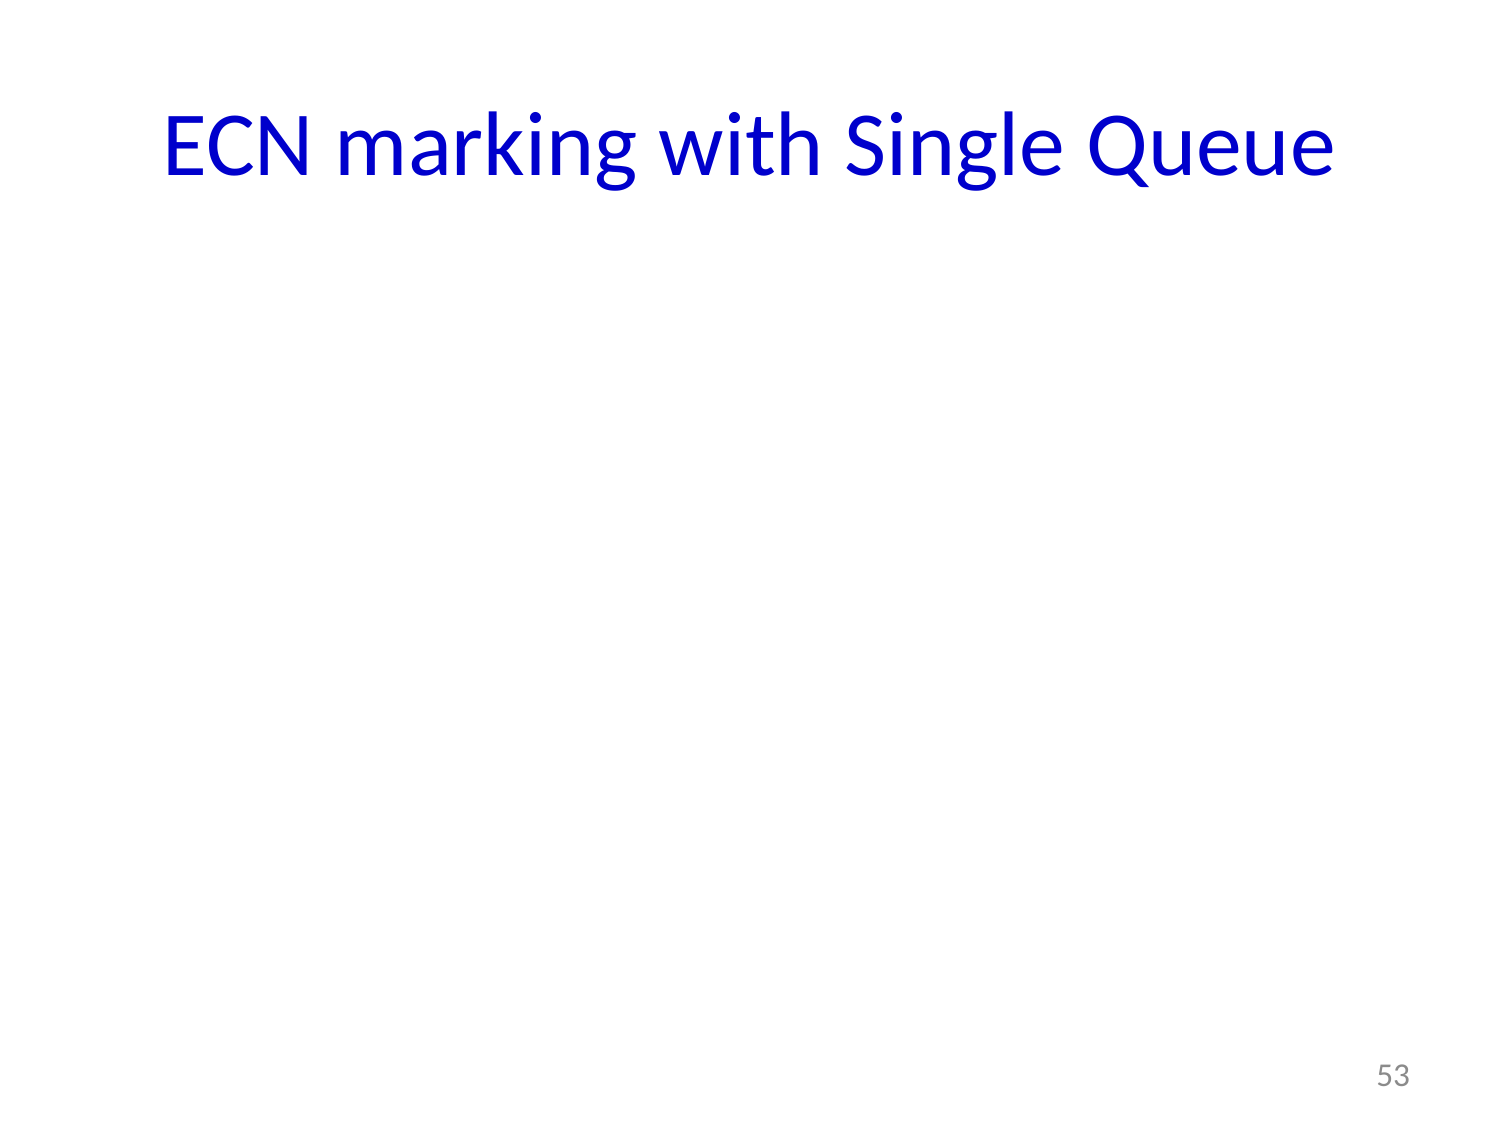

# ECN marking with Single Queue

53